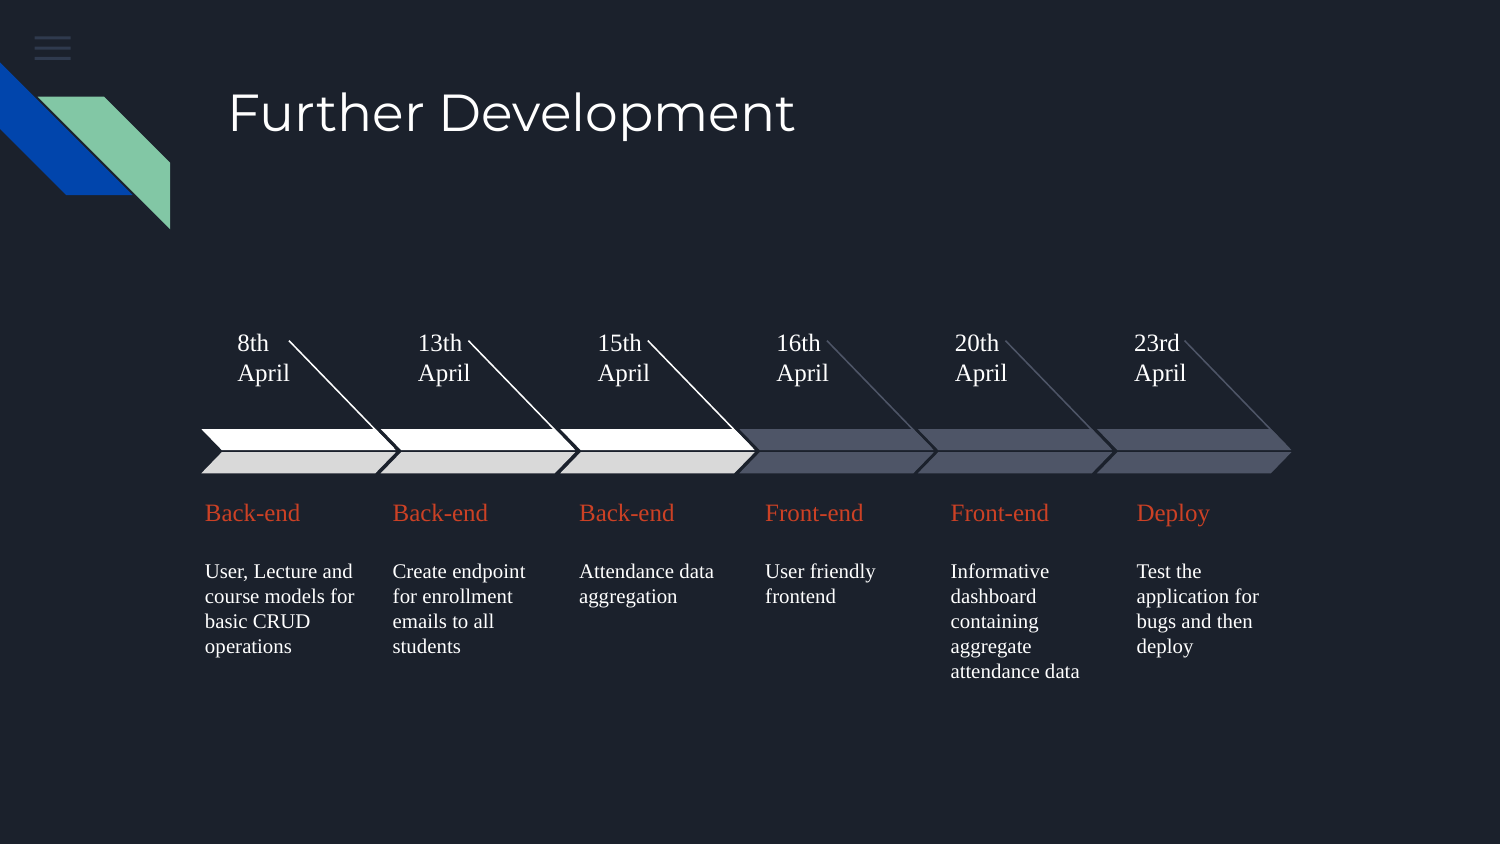

# Further Development
8th  April

13th April

15th April

16th April

20th April

23rd April

Back-end
Back-end
Back-end
Front-end
Front-end
Deploy
Attendance data aggregation
User, Lecture and course models for basic CRUD operations
Create endpoint for enrollment emails to all students
User friendly frontend
Informative dashboard containing aggregate attendance data
Test the application for bugs and then deploy